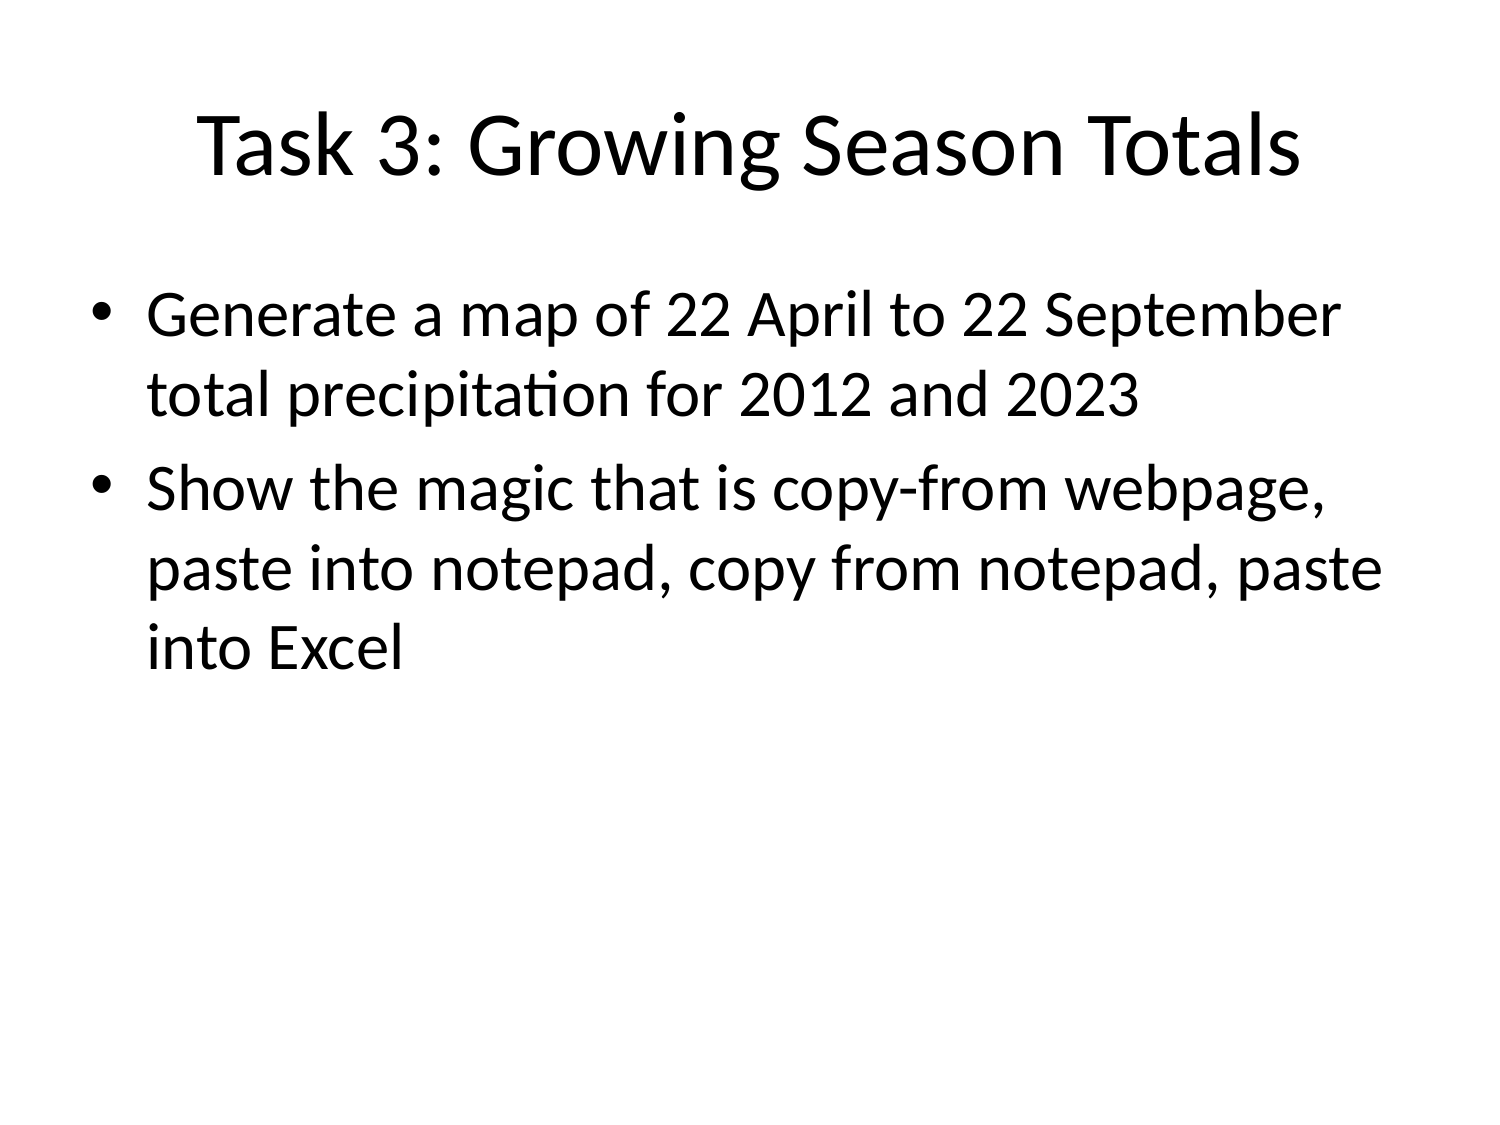

# Task 3: Growing Season Totals
Generate a map of 22 April to 22 September total precipitation for 2012 and 2023
Show the magic that is copy-from webpage, paste into notepad, copy from notepad, paste into Excel